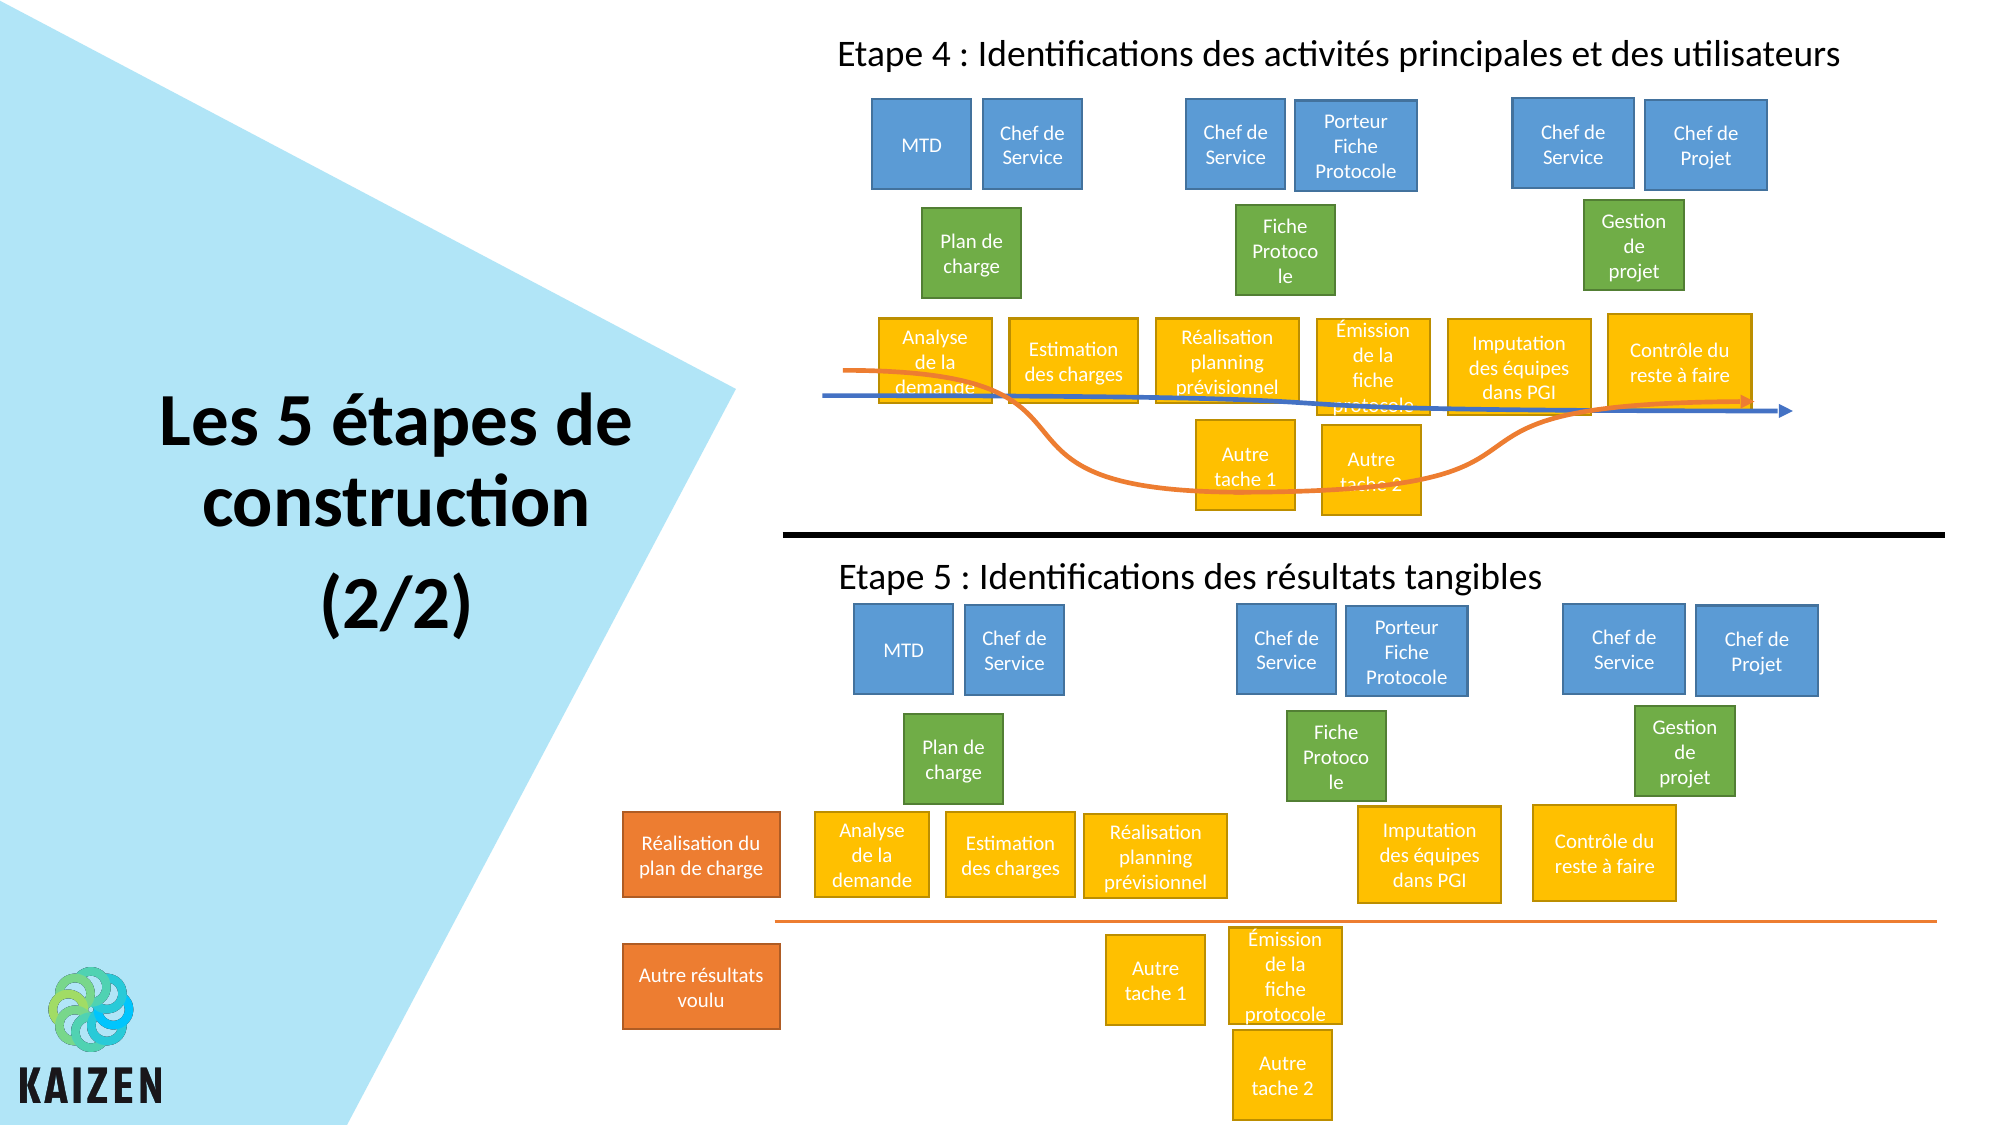

Etape 4 : Identifications des activités principales et des utilisateurs
Chef de Service
Chef de Service
MTD
Chef de Service
Chef de Projet
Porteur Fiche Protocole
Gestion de projet
Fiche Protocole
Plan de charge
Contrôle du reste à faire
Analyse de la demande
Estimation des charges
Réalisation planning prévisionnel
Émission de la fiche protocole
Imputation des équipes dans PGI
Autre tache 1
Autre tache 2
Les 5 étapes de construction
(2/2)
Etape 5 : Identifications des résultats tangibles
Chef de Service
Chef de Service
MTD
Chef de Service
Chef de Projet
Porteur Fiche Protocole
Gestion de projet
Fiche Protocole
Plan de charge
Contrôle du reste à faire
Imputation des équipes dans PGI
Réalisation du plan de charge
Analyse de la demande
Estimation des charges
Réalisation planning prévisionnel
Émission de la fiche protocole
Autre tache 1
Autre résultats voulu
Autre tache 2